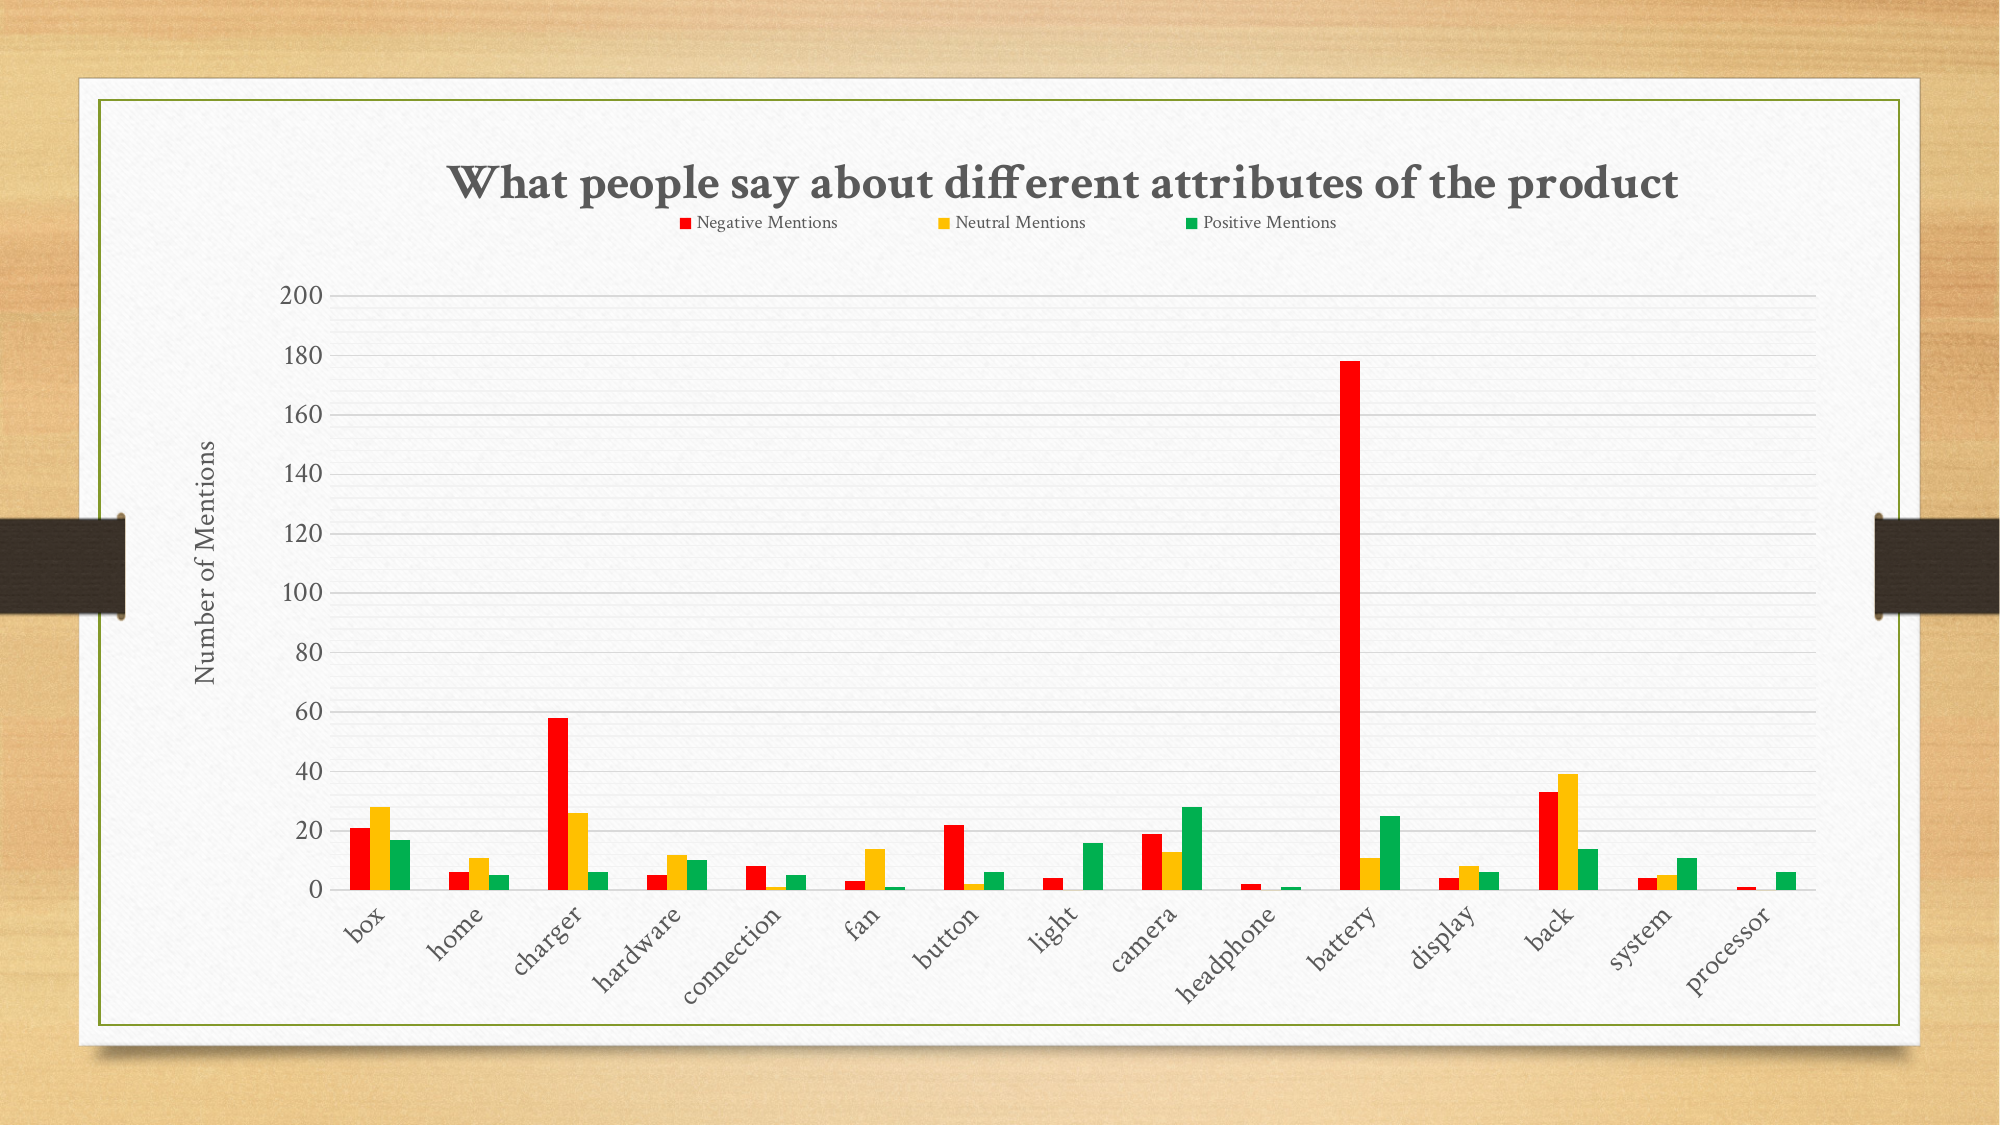

### Chart: What people say about different attributes of the product

| Category | Negative Mentions | Neutral Mentions | Positive Mentions |
|---|---|---|---|
| box | 21.0 | 28.0 | 17.0 |
| home | 6.0 | 11.0 | 5.0 |
| charger | 58.0 | 26.0 | 6.0 |
| hardware | 5.0 | 12.0 | 10.0 |
| connection | 8.0 | 1.0 | 5.0 |
| fan | 3.0 | 14.0 | 1.0 |
| button | 22.0 | 2.0 | 6.0 |
| light | 4.0 | 0.0 | 16.0 |
| camera | 19.0 | 13.0 | 28.0 |
| headphone | 2.0 | 0.0 | 1.0 |
| battery | 178.0 | 11.0 | 25.0 |
| display | 4.0 | 8.0 | 6.0 |
| back | 33.0 | 39.0 | 14.0 |
| system | 4.0 | 5.0 | 11.0 |
| processor | 1.0 | 0.0 | 6.0 |